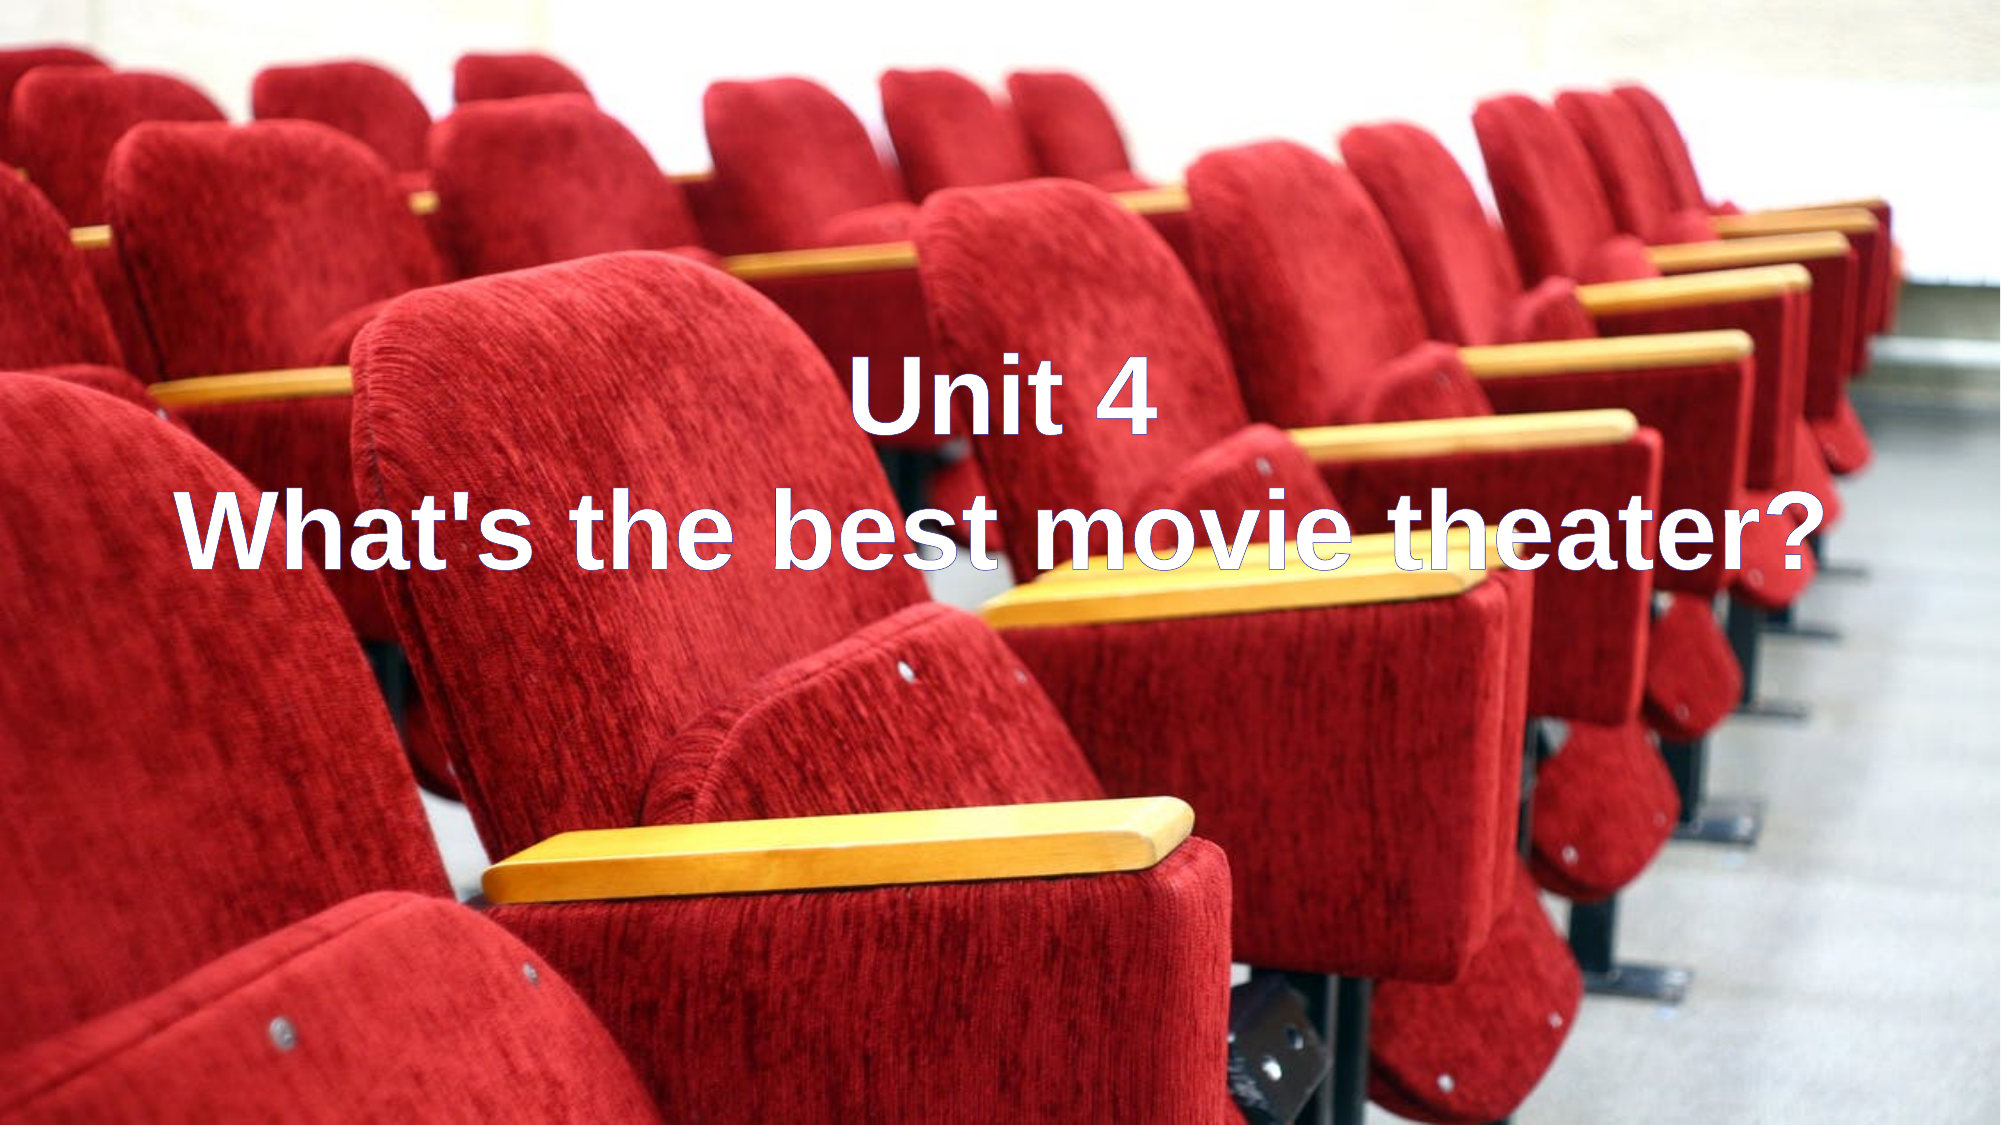

Unit 4
What's the best movie theater?